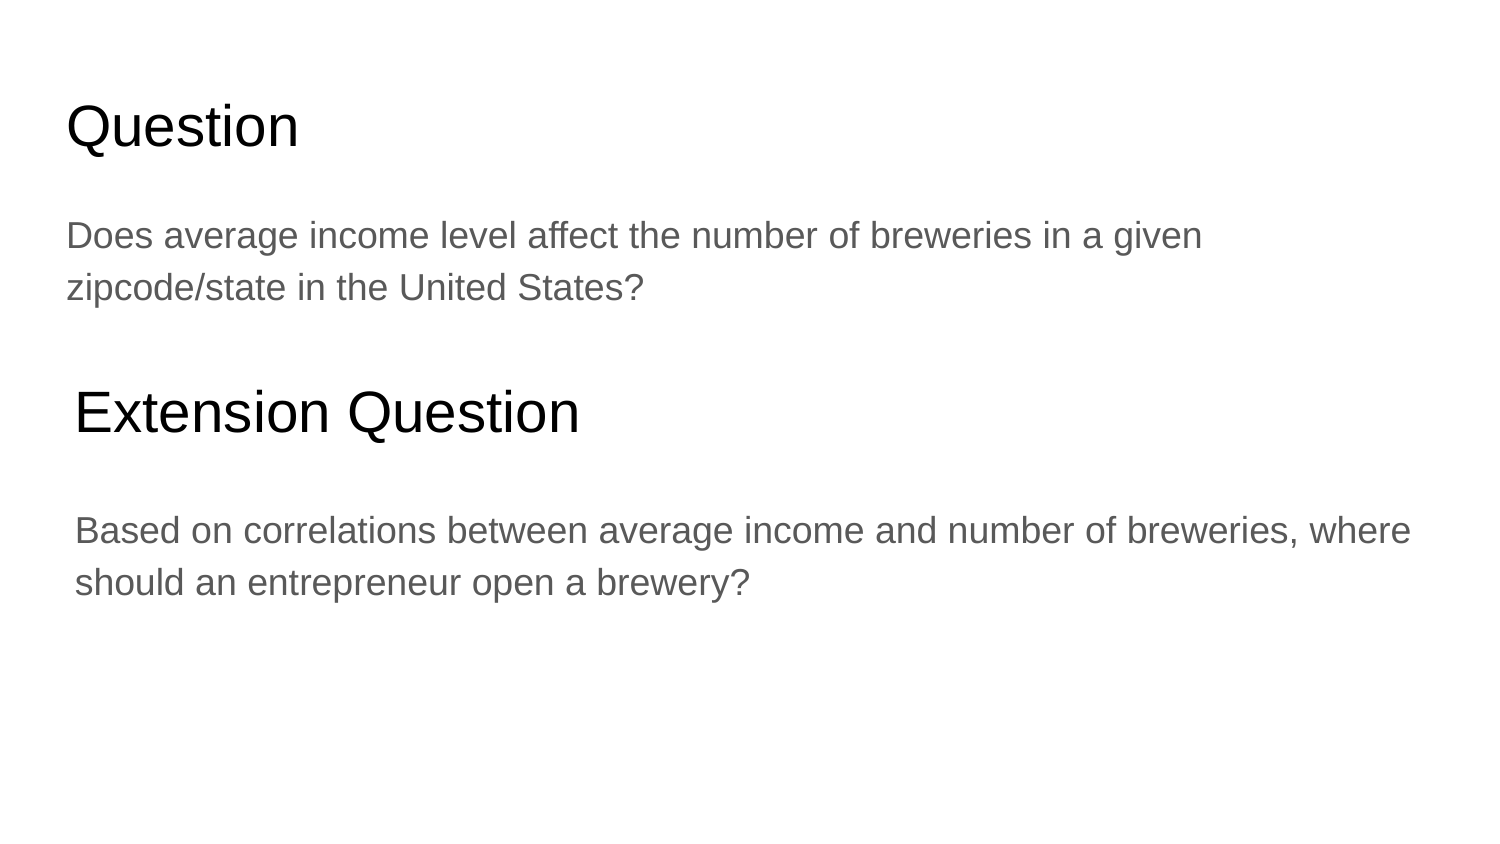

# Question
Does average income level affect the number of breweries in a given zipcode/state in the United States?
Extension Question
Based on correlations between average income and number of breweries, where should an entrepreneur open a brewery?